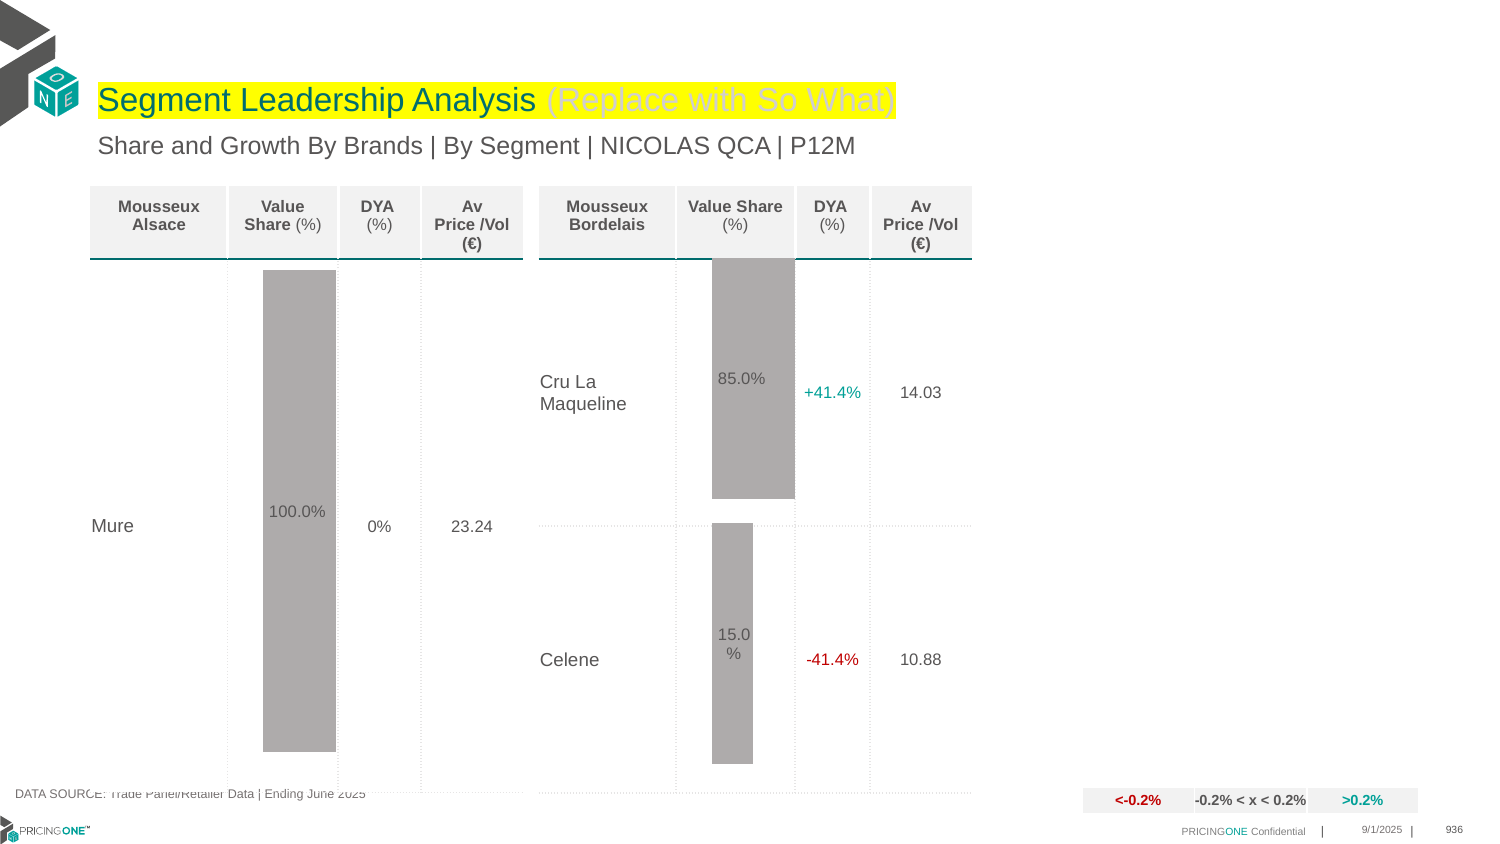

# Segment Leadership Analysis (Replace with So What)
Share and Growth By Brands | By Segment | NICOLAS QCA | P12M
| Mousseux Alsace | Value Share (%) | DYA (%) | Av Price /Vol (€) |
| --- | --- | --- | --- |
| Mure |  | 0% | 23.24 |
| Mousseux Bordelais | Value Share (%) | DYA (%) | Av Price /Vol (€) |
| --- | --- | --- | --- |
| Cru La Maqueline |  | +41.4% | 14.03 |
| Celene |  | -41.4% | 10.88 |

### Chart

| Category | Mousseux Bordelais | NICOLAS QCA |
|---|---|
|  | 0.8503869303525365 |

### Chart

| Category | Mousseux Alsace | NICOLAS QCA |
|---|---|
|  | 1.0 |
DATA SOURCE: Trade Panel/Retailer Data | Ending June 2025
| <-0.2% | -0.2% < x < 0.2% | >0.2% |
| --- | --- | --- |

9/1/2025
936